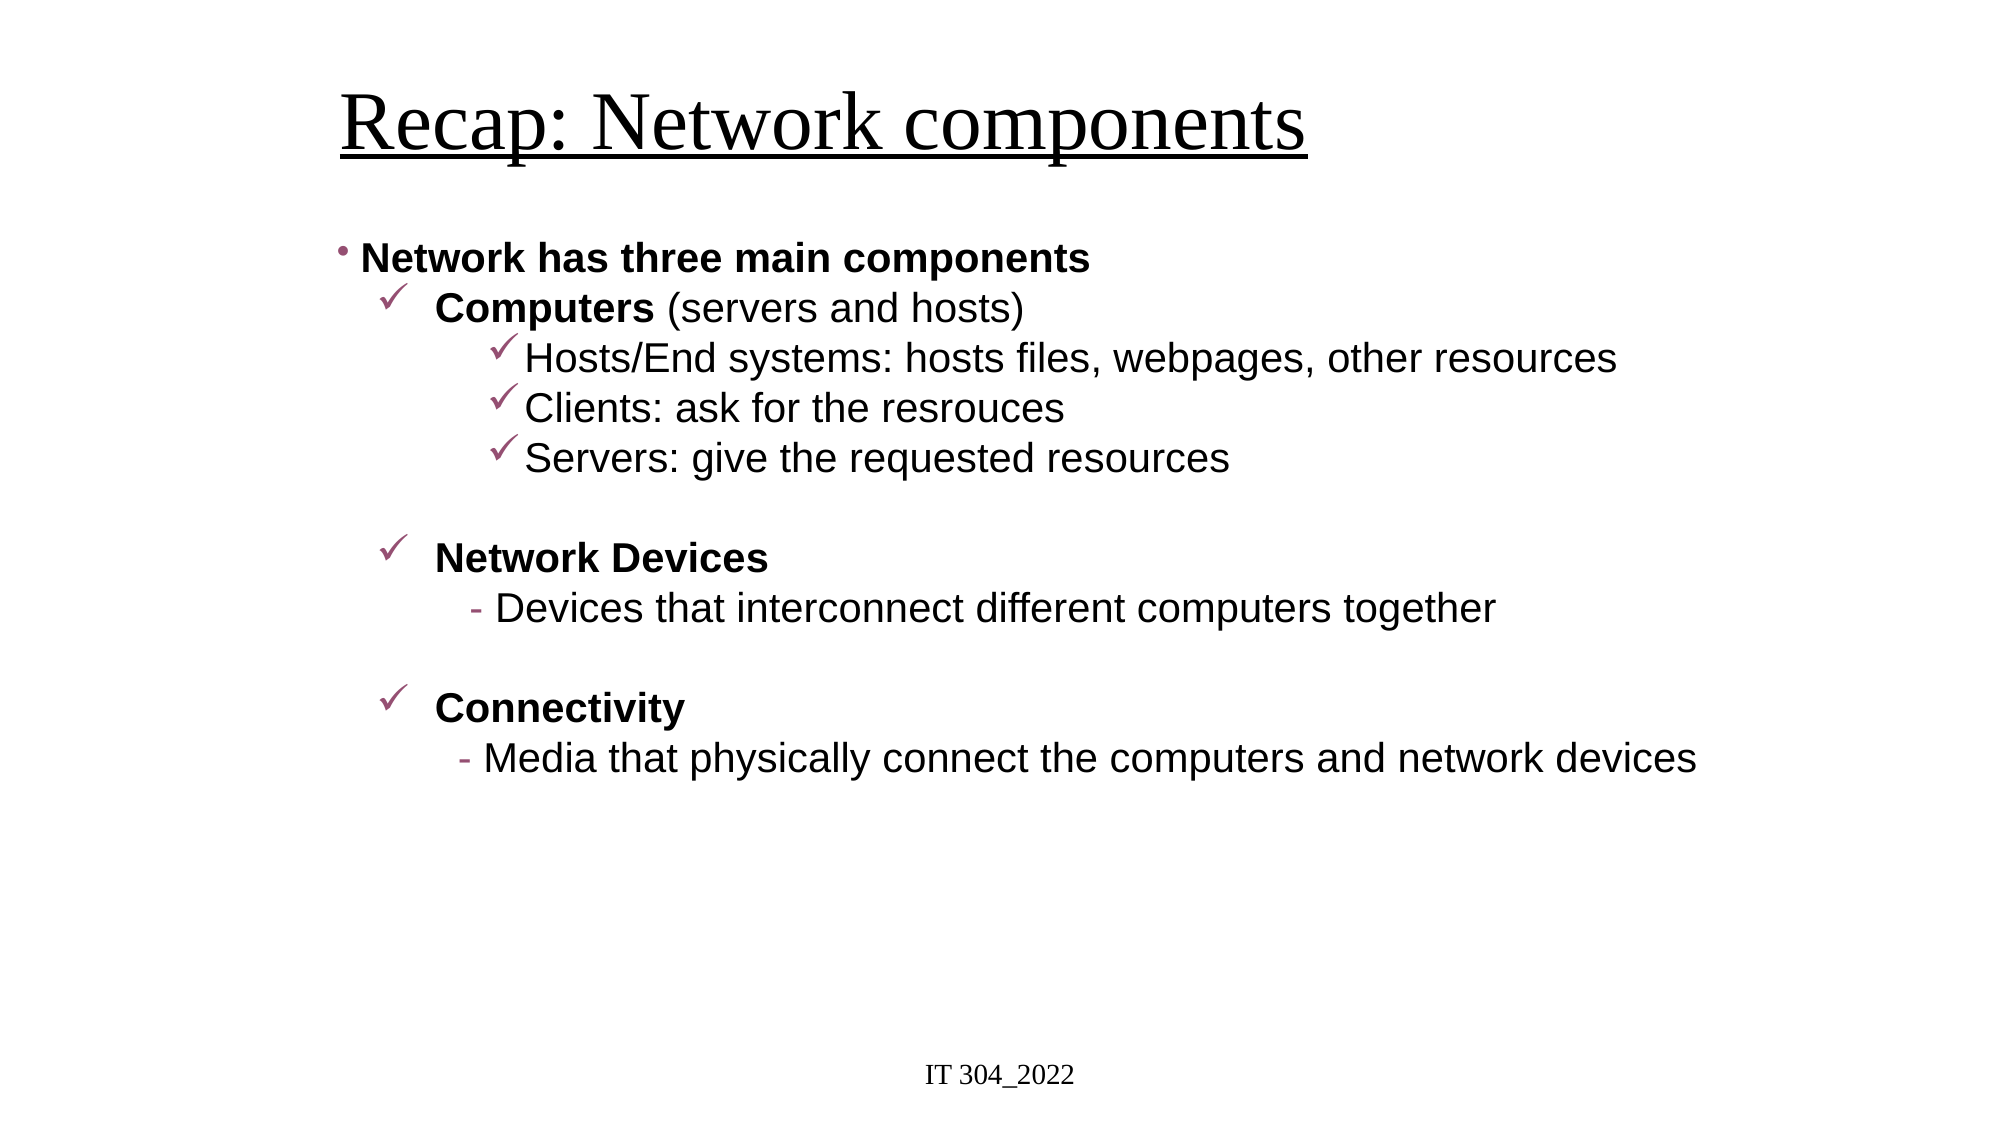

# Recap: Network components
 Network has three main components
  Computers (servers and hosts)
Hosts/End systems: hosts files, webpages, other resources
Clients: ask for the resrouces
Servers: give the requested resources

  Network Devices
     - Devices that interconnect different computers together

  Connectivity
    - Media that physically connect the computers and network devices

IT 304_2022